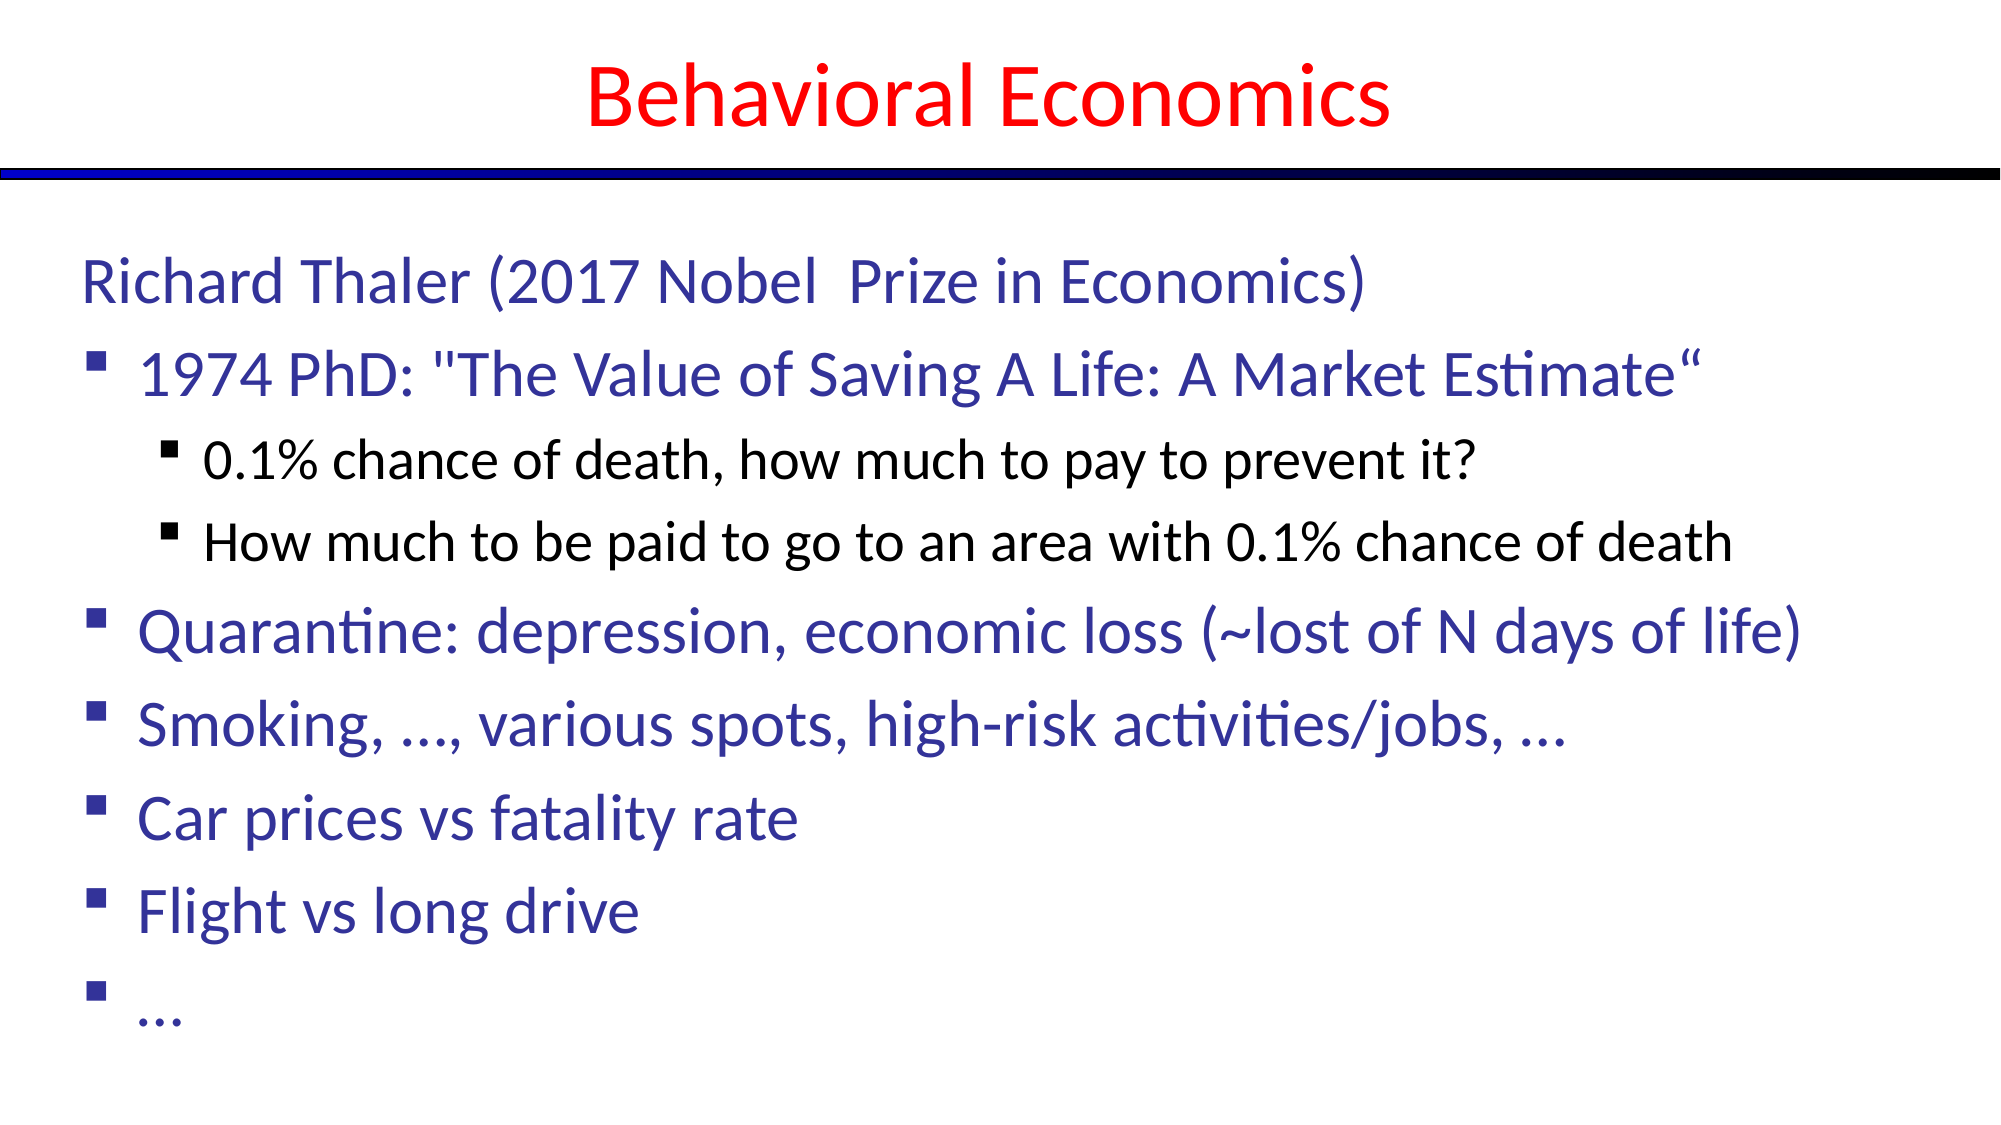

# Behavioral Economics
Richard Thaler (2017 Nobel  Prize in Economics)
1974 PhD: "The Value of Saving A Life: A Market Estimate“
0.1% chance of death, how much to pay to prevent it?
How much to be paid to go to an area with 0.1% chance of death
Quarantine: depression, economic loss (~lost of N days of life)
Smoking, …, various spots, high-risk activities/jobs, …
Car prices vs fatality rate
Flight vs long drive
…